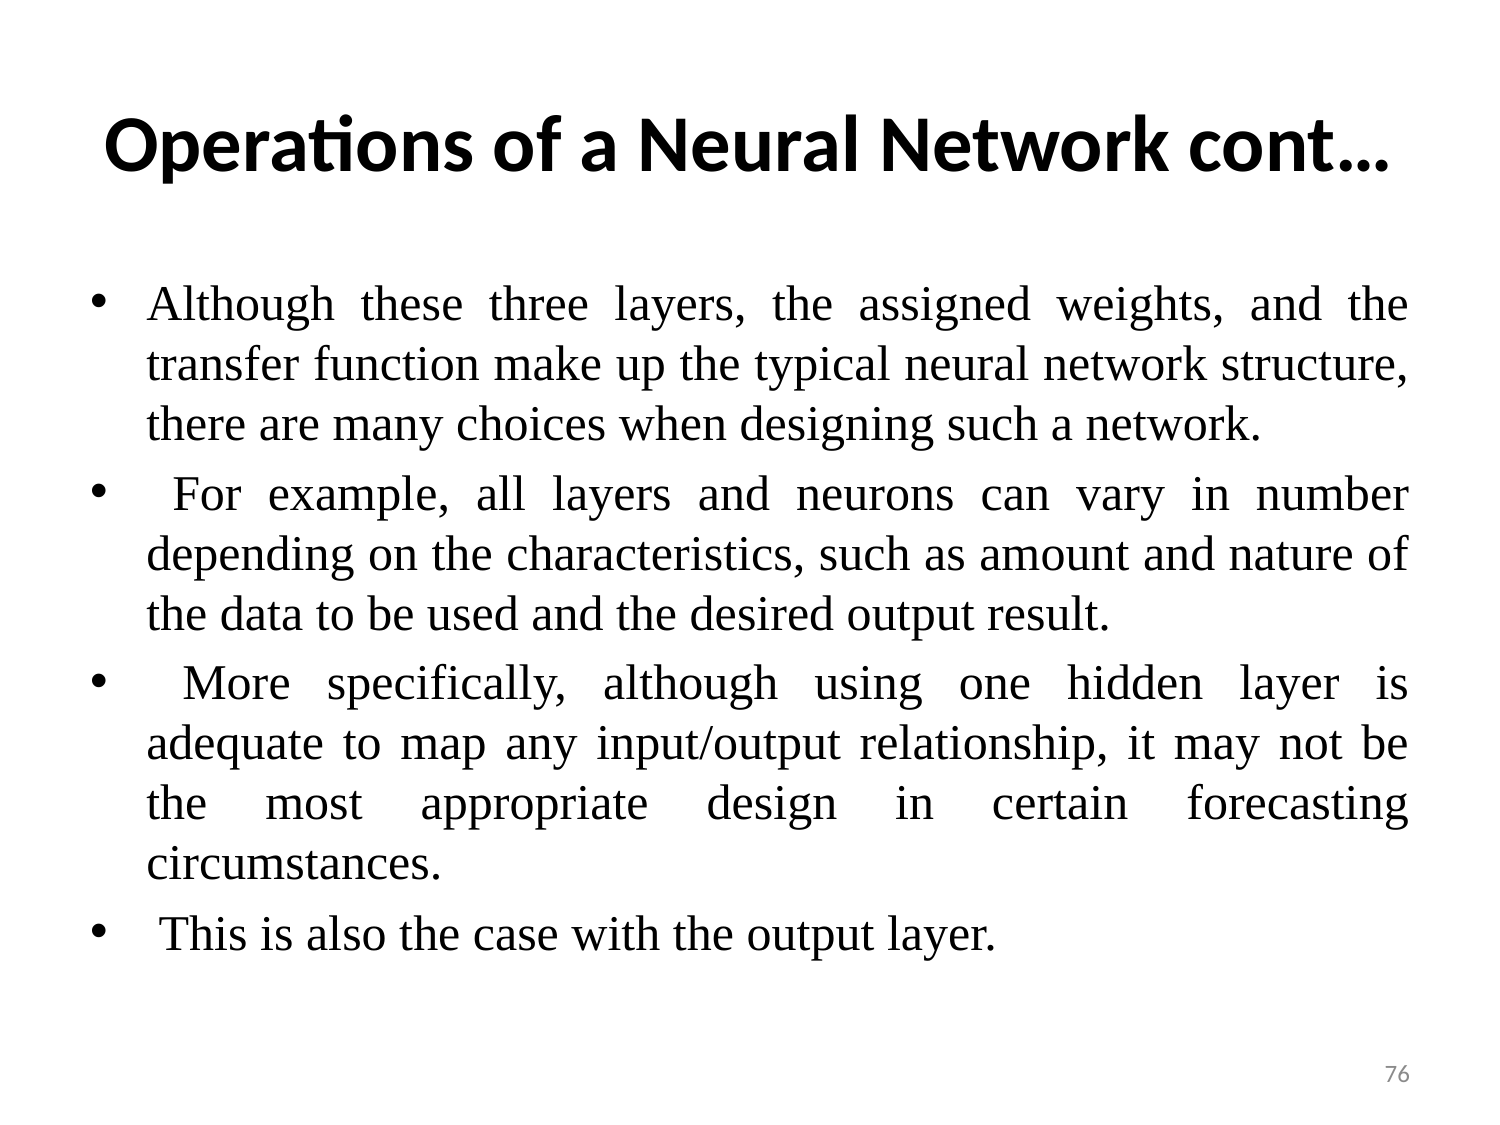

# Operations of a Neural Network cont…
Although these three layers, the assigned weights, and the transfer function make up the typical neural network structure, there are many choices when designing such a network.
 For example, all layers and neurons can vary in number depending on the characteristics, such as amount and nature of the data to be used and the desired output result.
 More specifically, although using one hidden layer is adequate to map any input/output relationship, it may not be the most appropriate design in certain forecasting circumstances.
 This is also the case with the output layer.
76